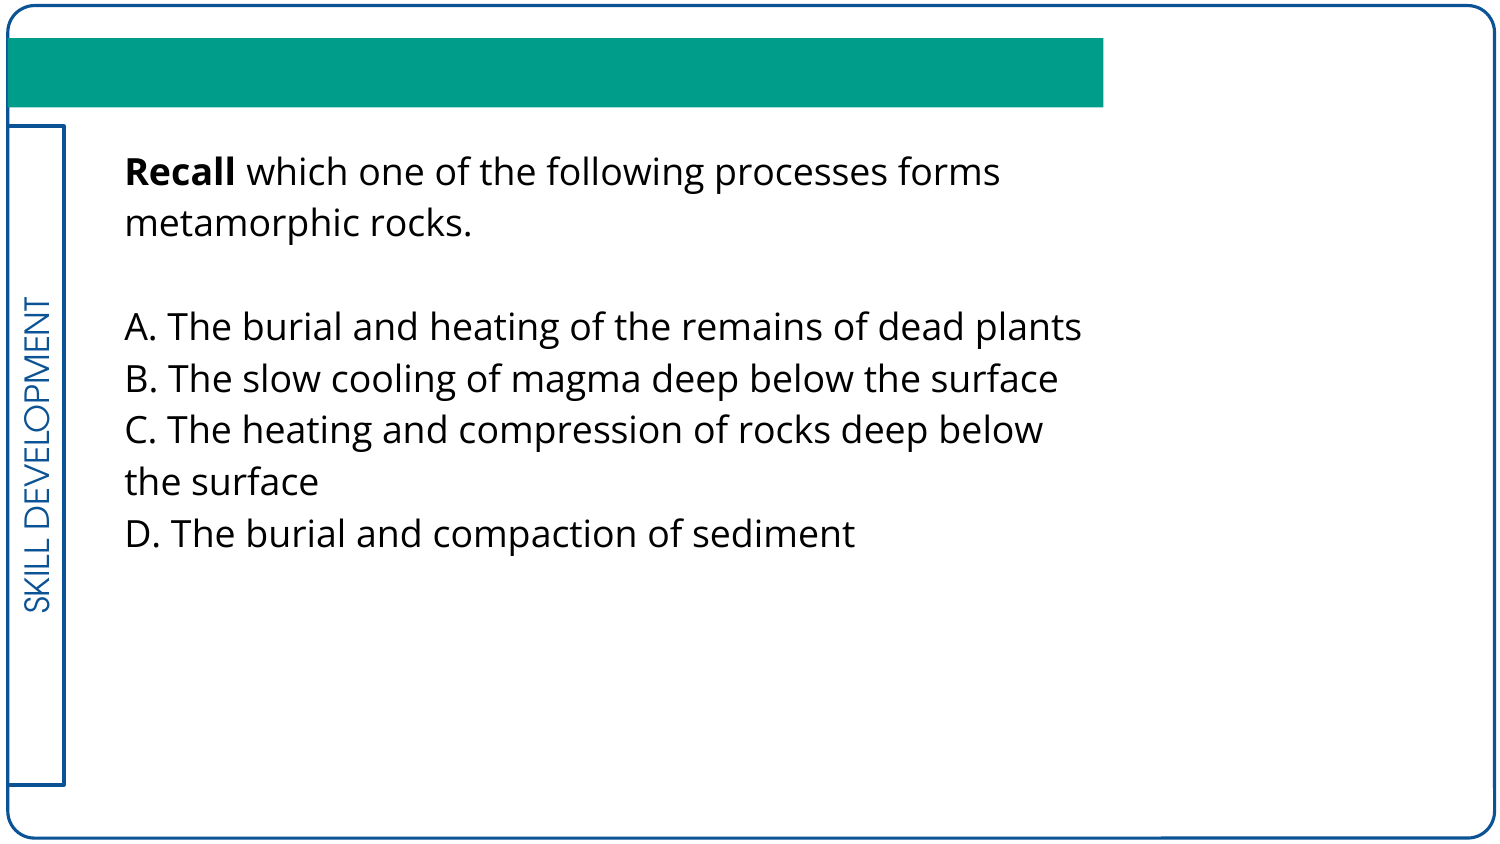

Recall which one of the following processes forms metamorphic rocks.

A. The burial and heating of the remains of dead plants
B. The slow cooling of magma deep below the surface
C. The heating and compression of rocks deep below the surface
D. The burial and compaction of sediment